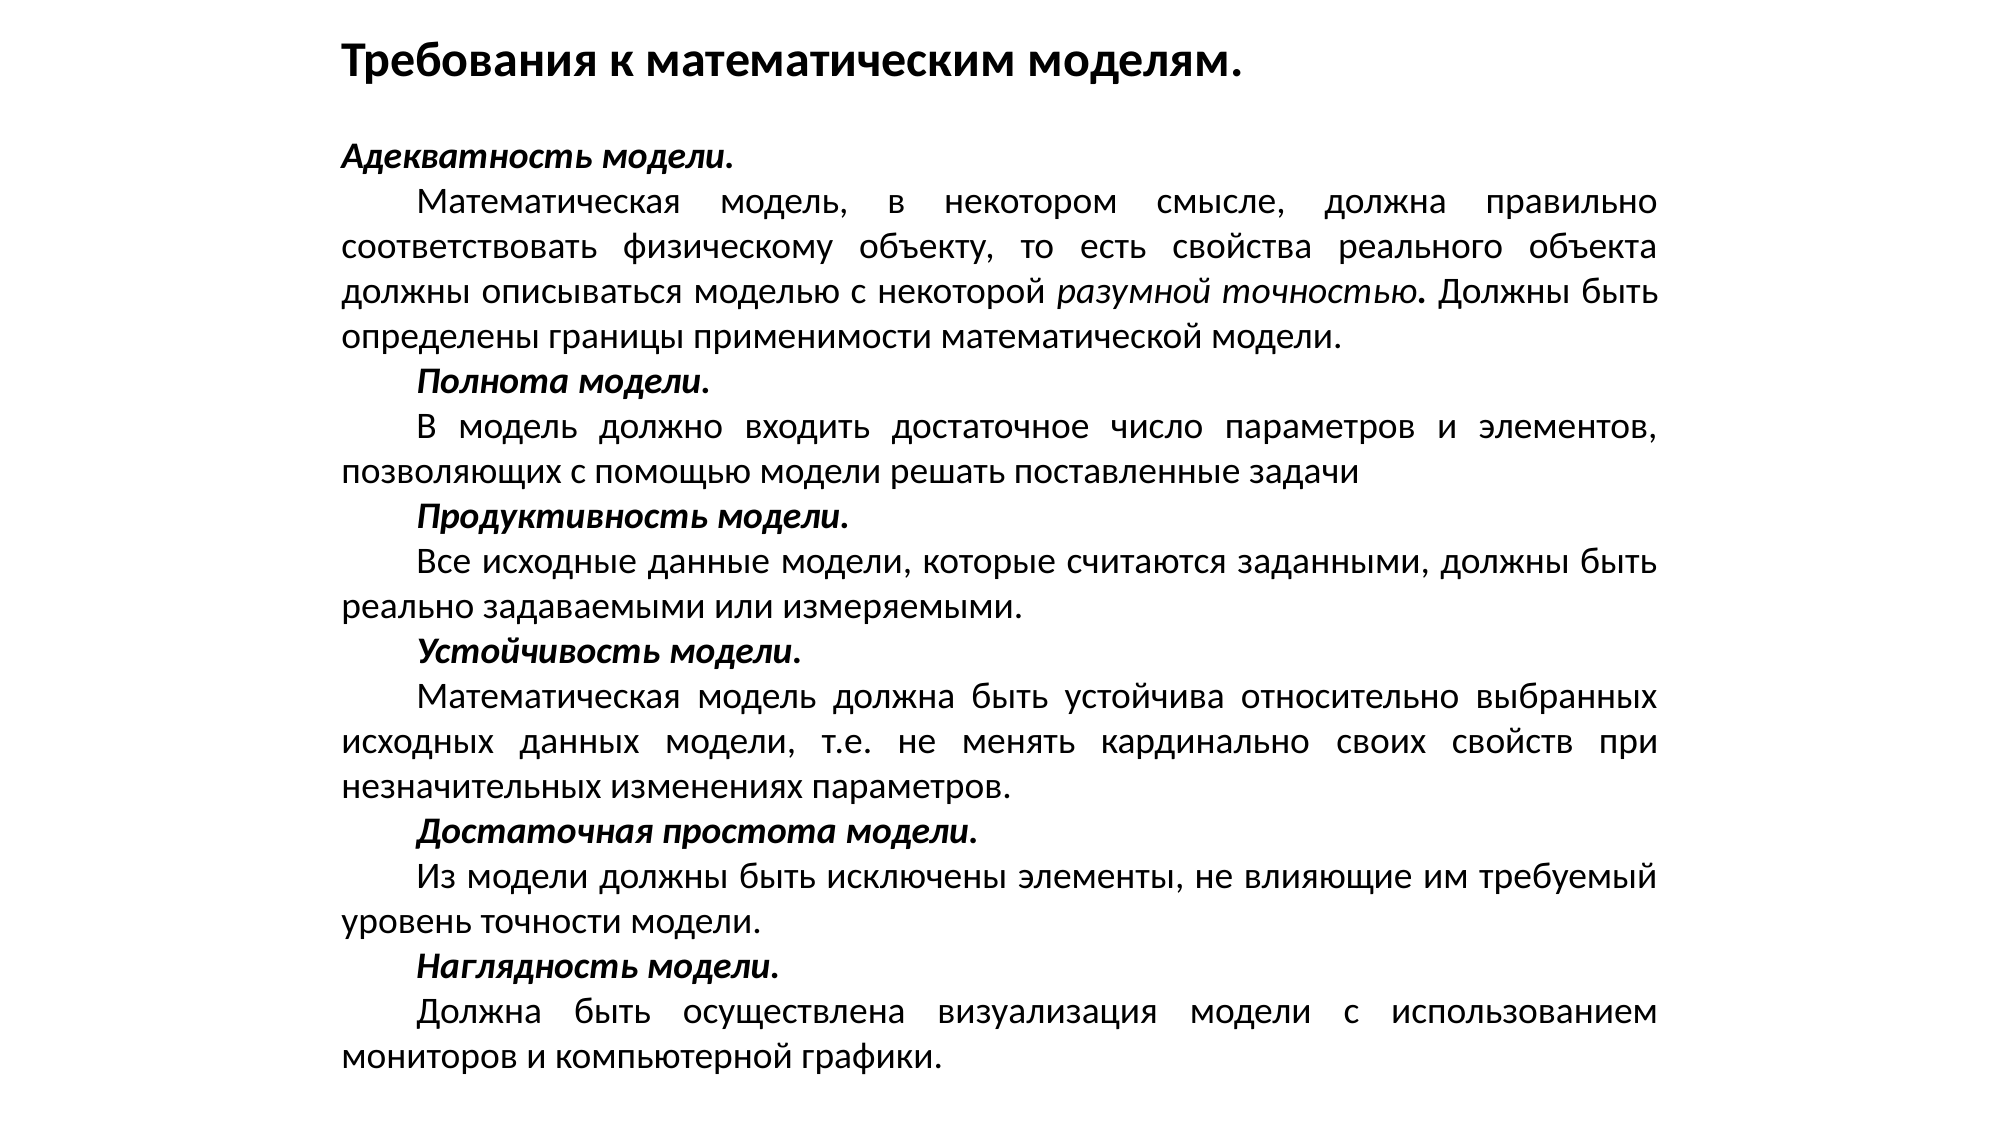

Требования к математическим моделям.

Адекватность модели.
Математическая модель, в некотором смысле, должна правильно соответствовать физическому объекту, то есть свойства реального объекта должны описываться моделью с некоторой разумной точностью. Должны быть определены границы применимости математической модели.
Полнота модели.
В модель должно входить достаточное число параметров и элементов, позволяющих с помощью модели решать поставленные задачи
Продуктивность модели.
Все исходные данные модели, которые считаются заданными, должны быть реально задаваемыми или измеряемыми.
Устойчивость модели.
Математическая модель должна быть устойчива относительно выбранных исходных данных модели, т.е. не менять кардинально своих свойств при незначительных изменениях параметров.
Достаточная простота модели.
Из модели должны быть исключены элементы, не влияющие им требуемый уровень точности модели.
Наглядность модели.
Должна быть осуществлена визуализация модели с использованием мониторов и компьютерной графики.